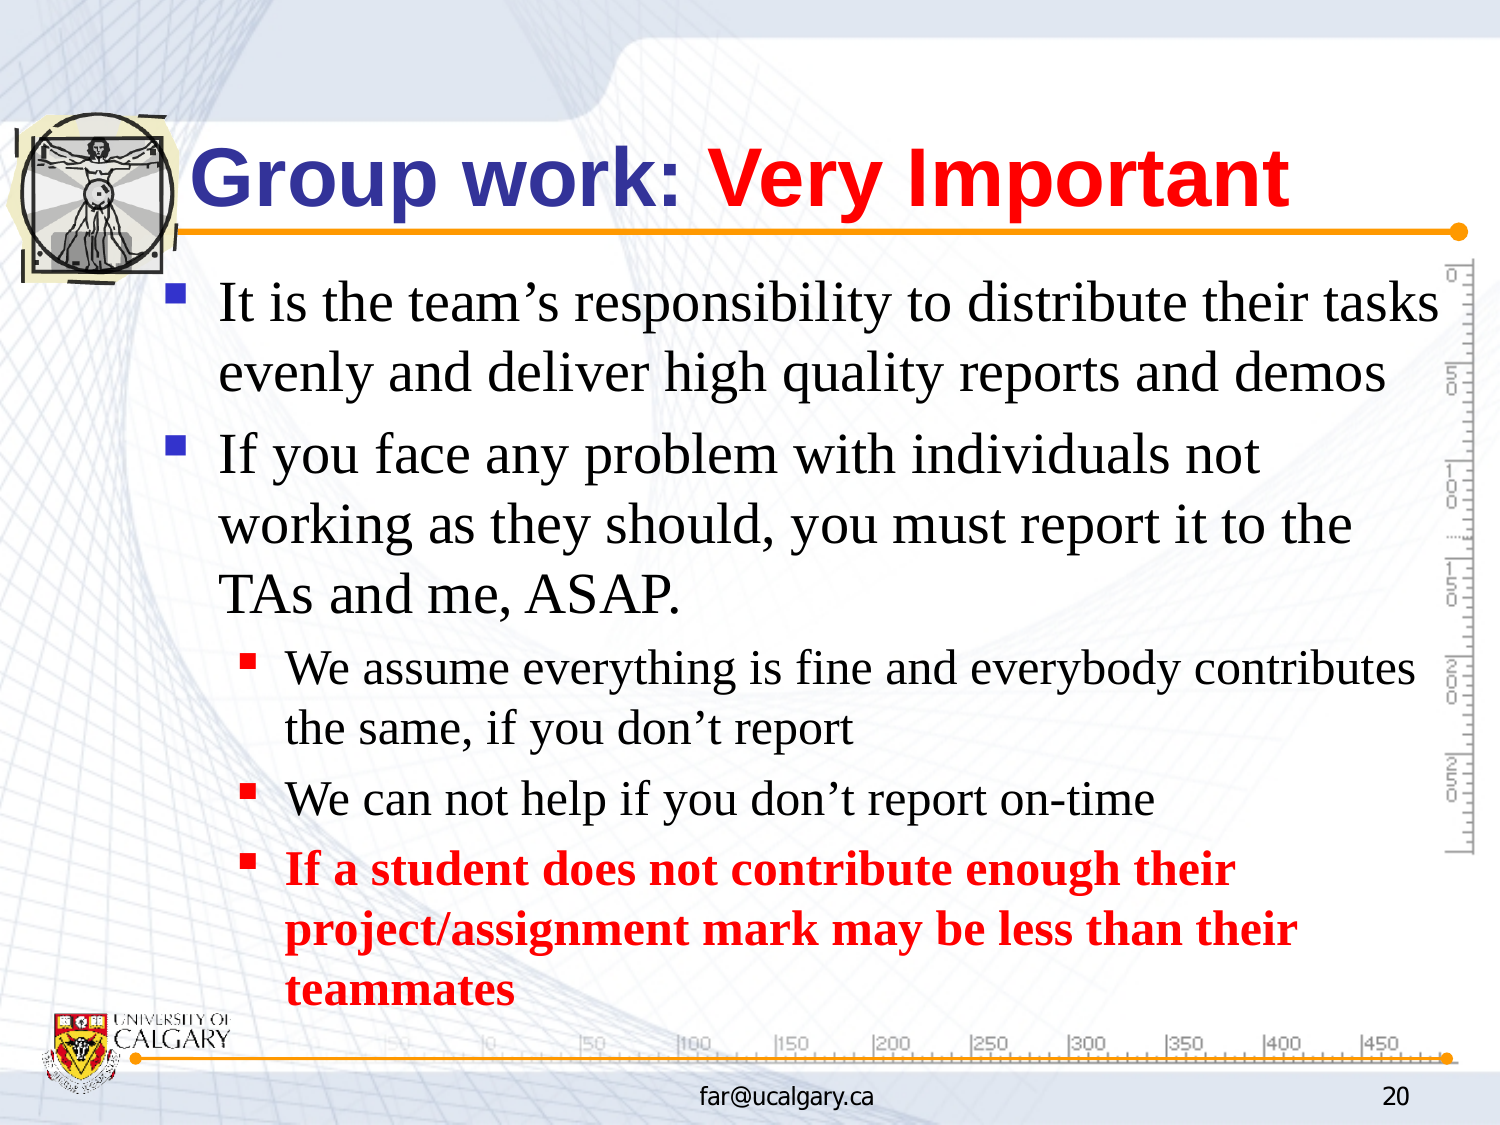

# Group work: Very Important
It is the team’s responsibility to distribute their tasks evenly and deliver high quality reports and demos
If you face any problem with individuals not working as they should, you must report it to the TAs and me, ASAP.
We assume everything is fine and everybody contributes the same, if you don’t report
We can not help if you don’t report on-time
If a student does not contribute enough their project/assignment mark may be less than their teammates
far@ucalgary.ca
20